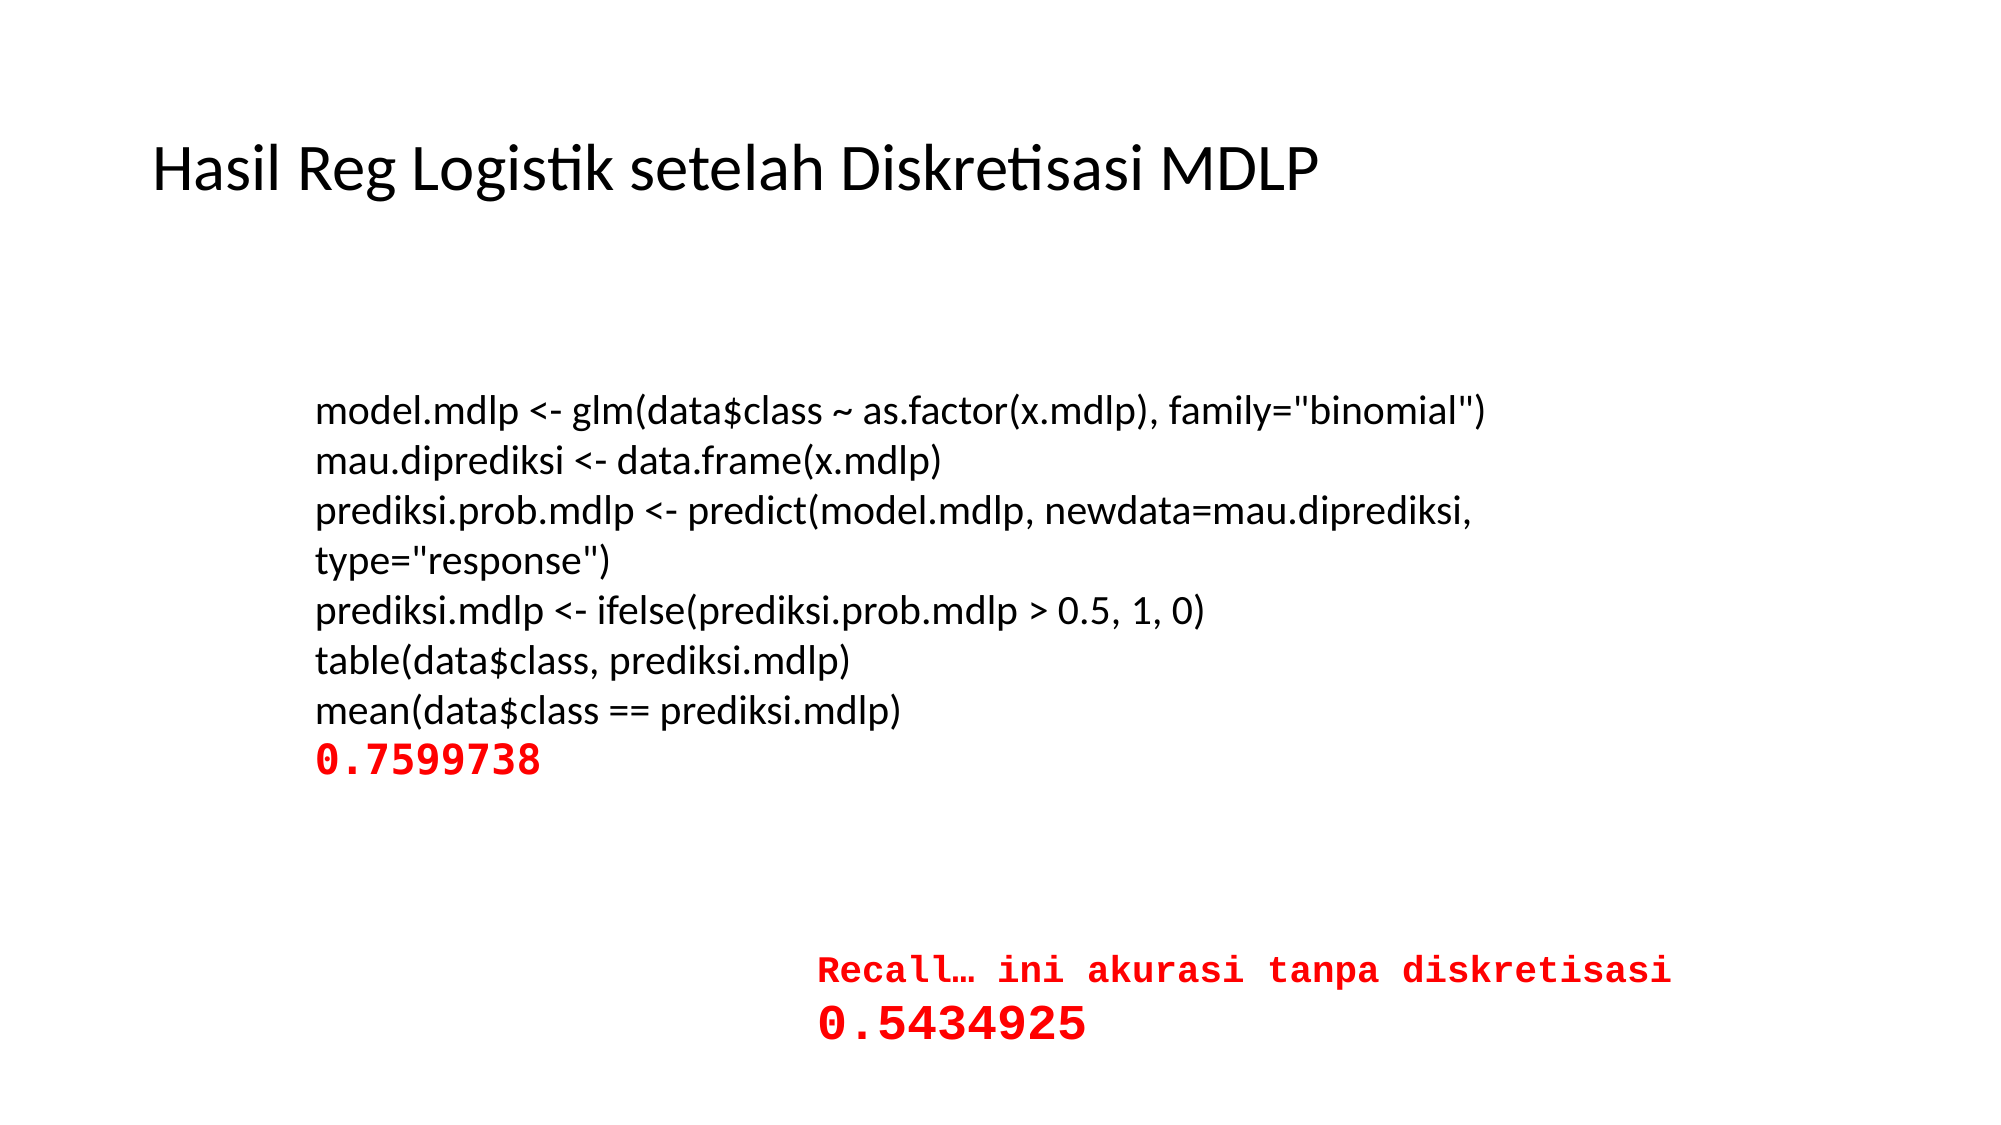

# Hasil Reg Logistik setelah Diskretisasi MDLP
model.mdlp <- glm(data$class ~ as.factor(x.mdlp), family="binomial")
mau.diprediksi <- data.frame(x.mdlp)
prediksi.prob.mdlp <- predict(model.mdlp, newdata=mau.diprediksi, type="response")
prediksi.mdlp <- ifelse(prediksi.prob.mdlp > 0.5, 1, 0)
table(data$class, prediksi.mdlp)
mean(data$class == prediksi.mdlp)
0.7599738

Recall… ini akurasi tanpa diskretisasi
0.5434925